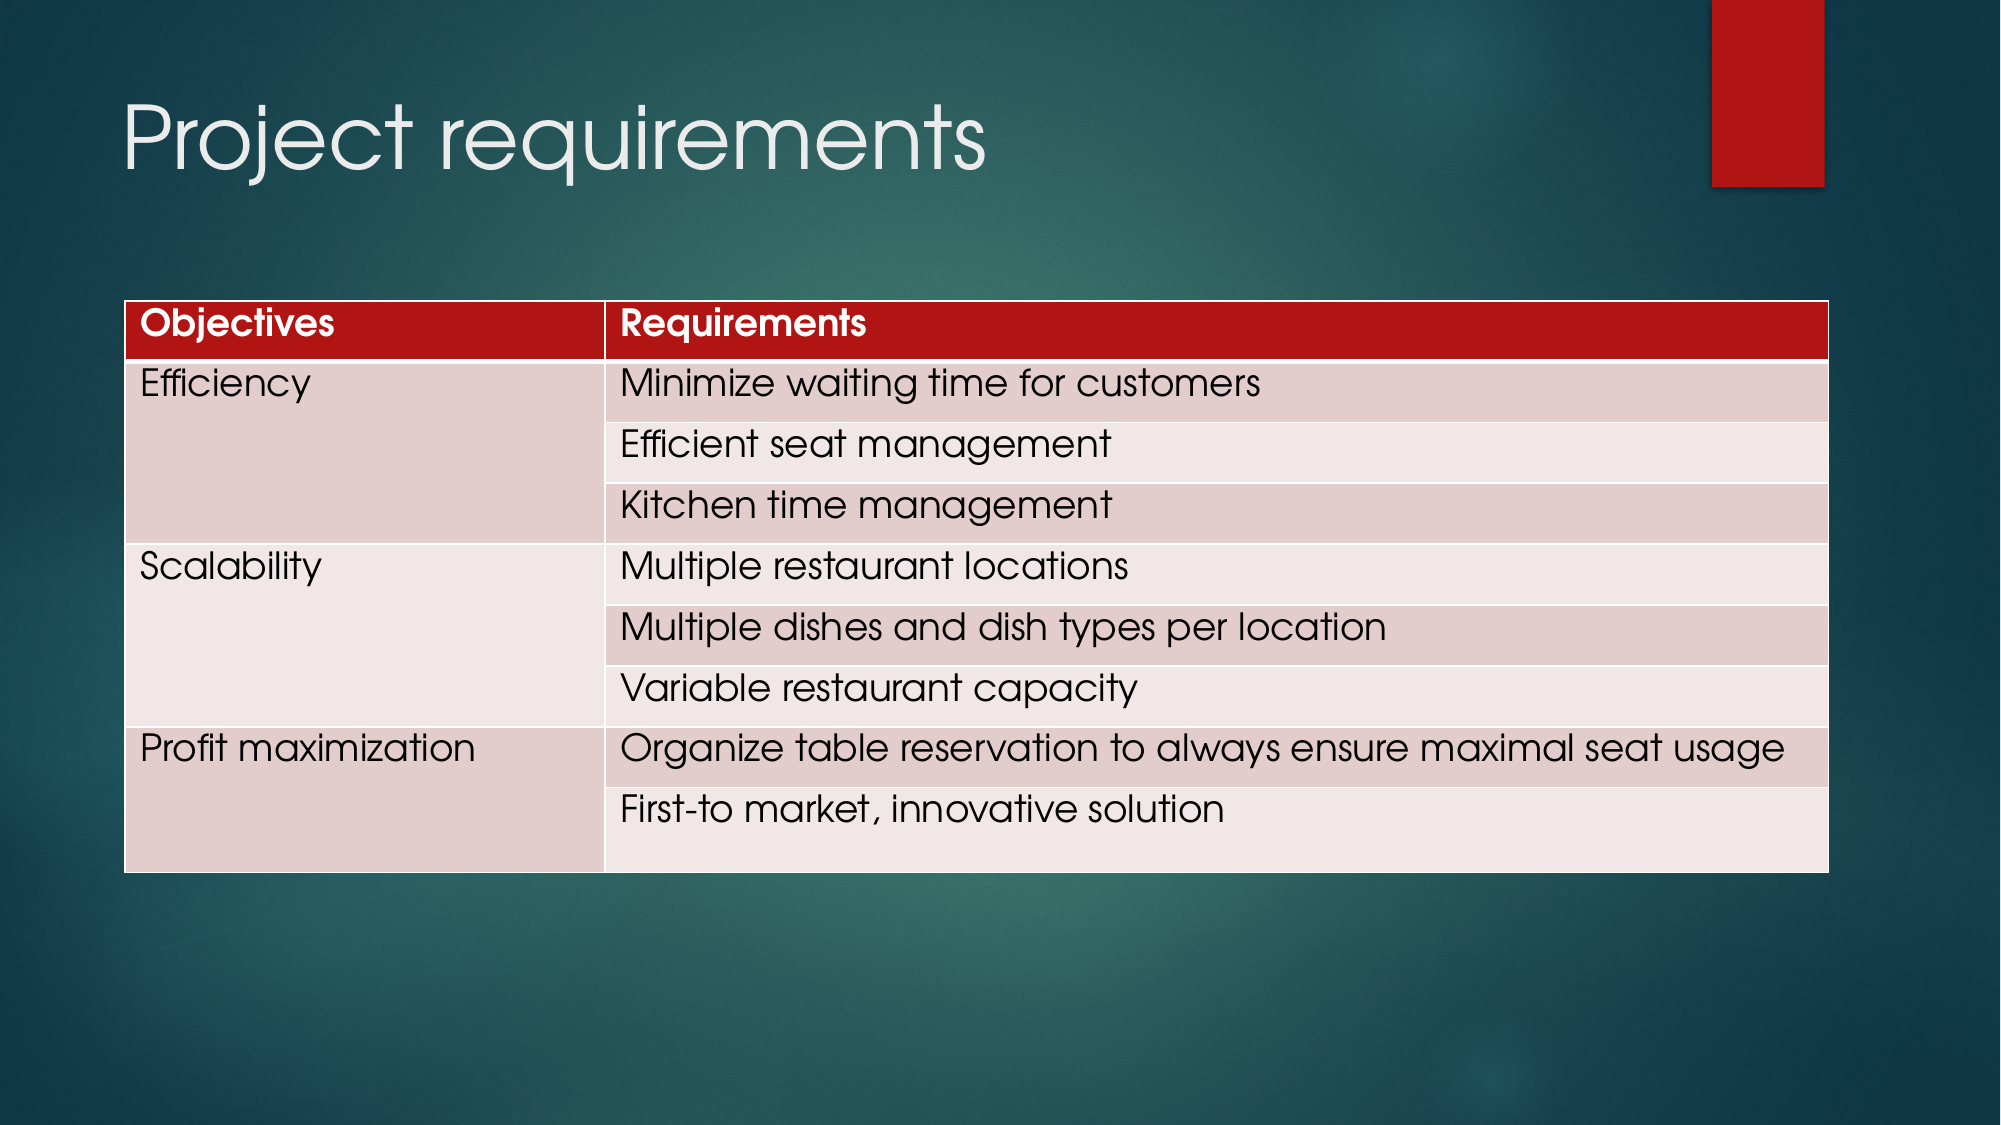

# Project requirements
| Objectives | Requirements |
| --- | --- |
| Efficiency | Minimize waiting time for customers |
|  | Efficient seat management |
|  | Kitchen time management |
| Scalability | Multiple restaurant locations |
|  | Multiple dishes and dish types per location |
|  | Variable restaurant capacity |
| Profit maximization | Organize table reservation to always ensure maximal seat usage |
|  | First-to market, innovative solution |